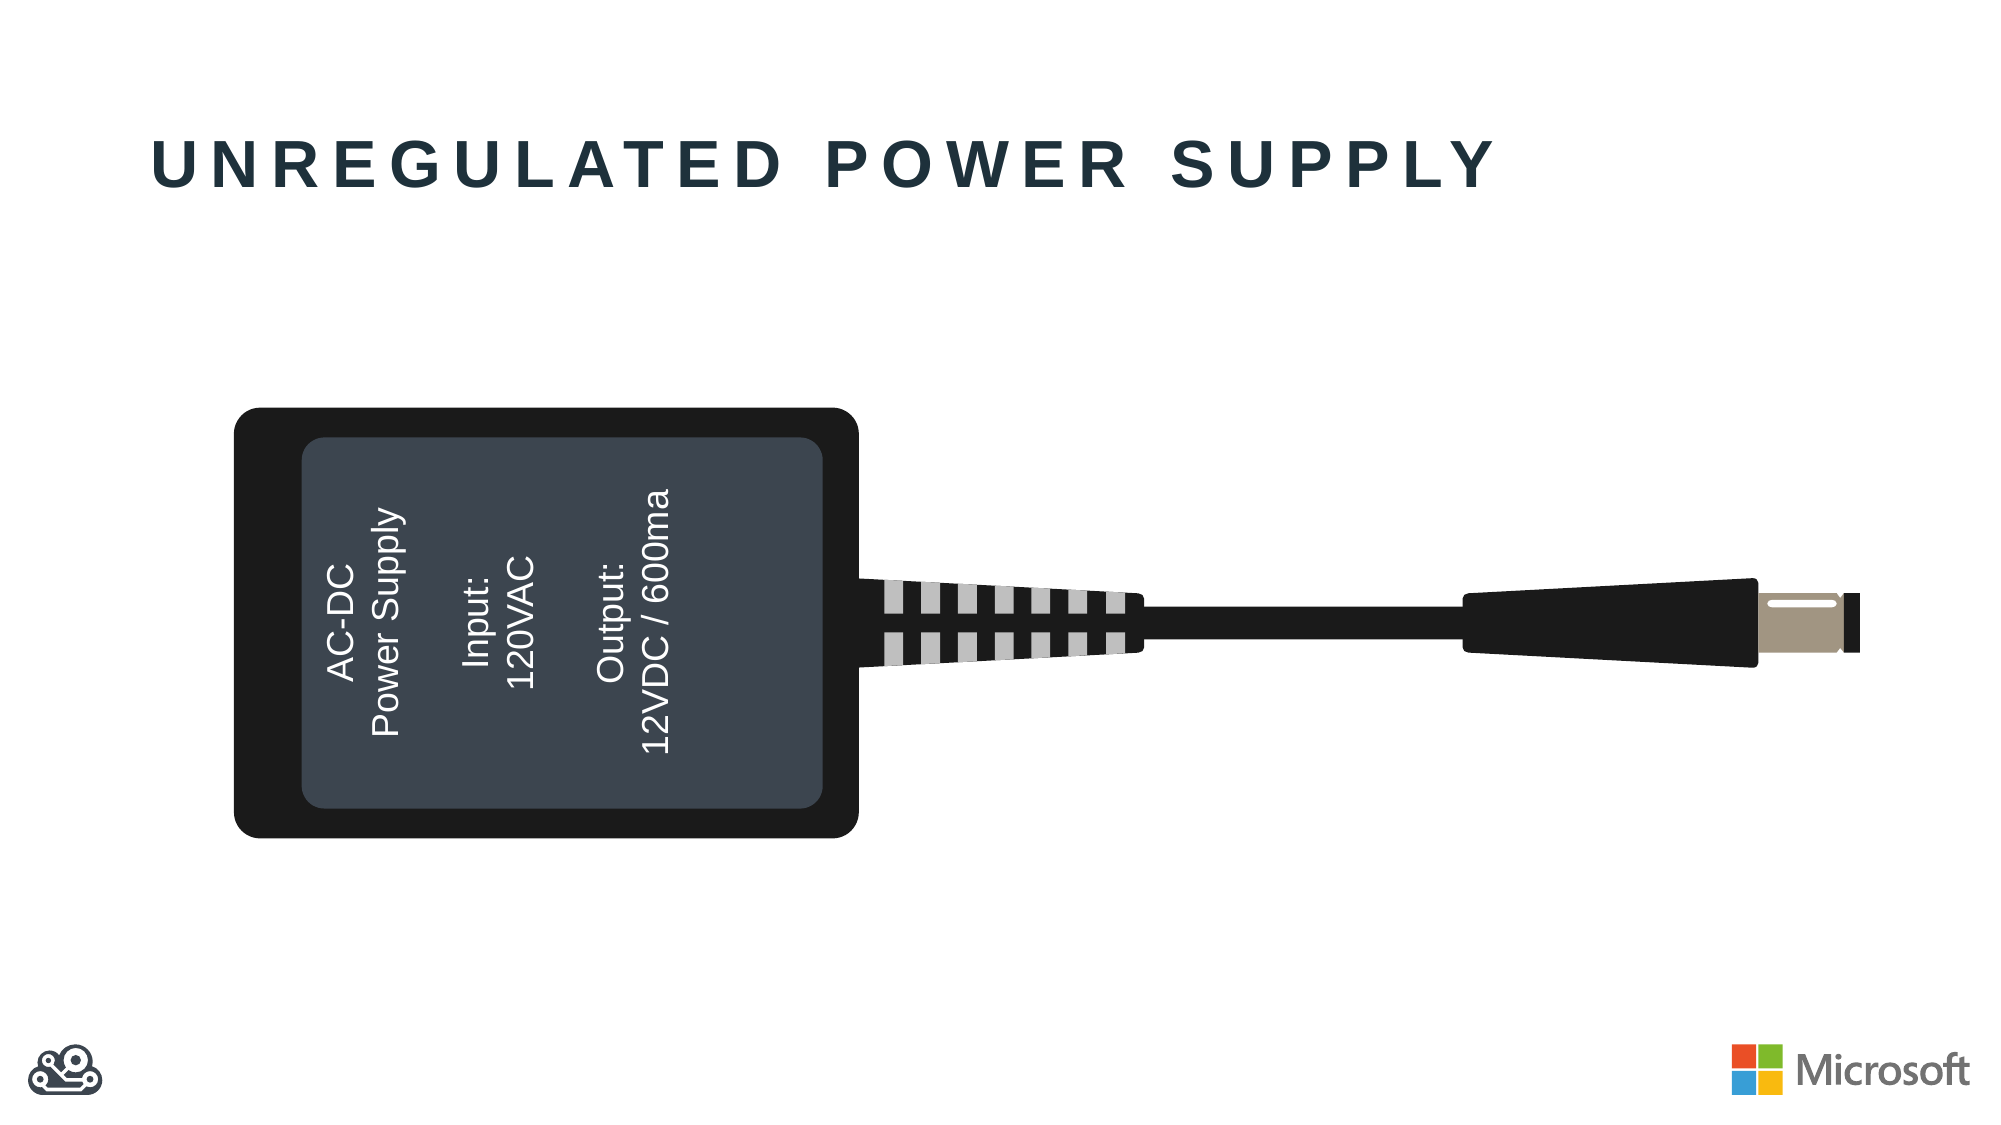

# Unregulated power supply
AC-DC
Power Supply
Input:
120VAC
Output:
12VDC / 600ma